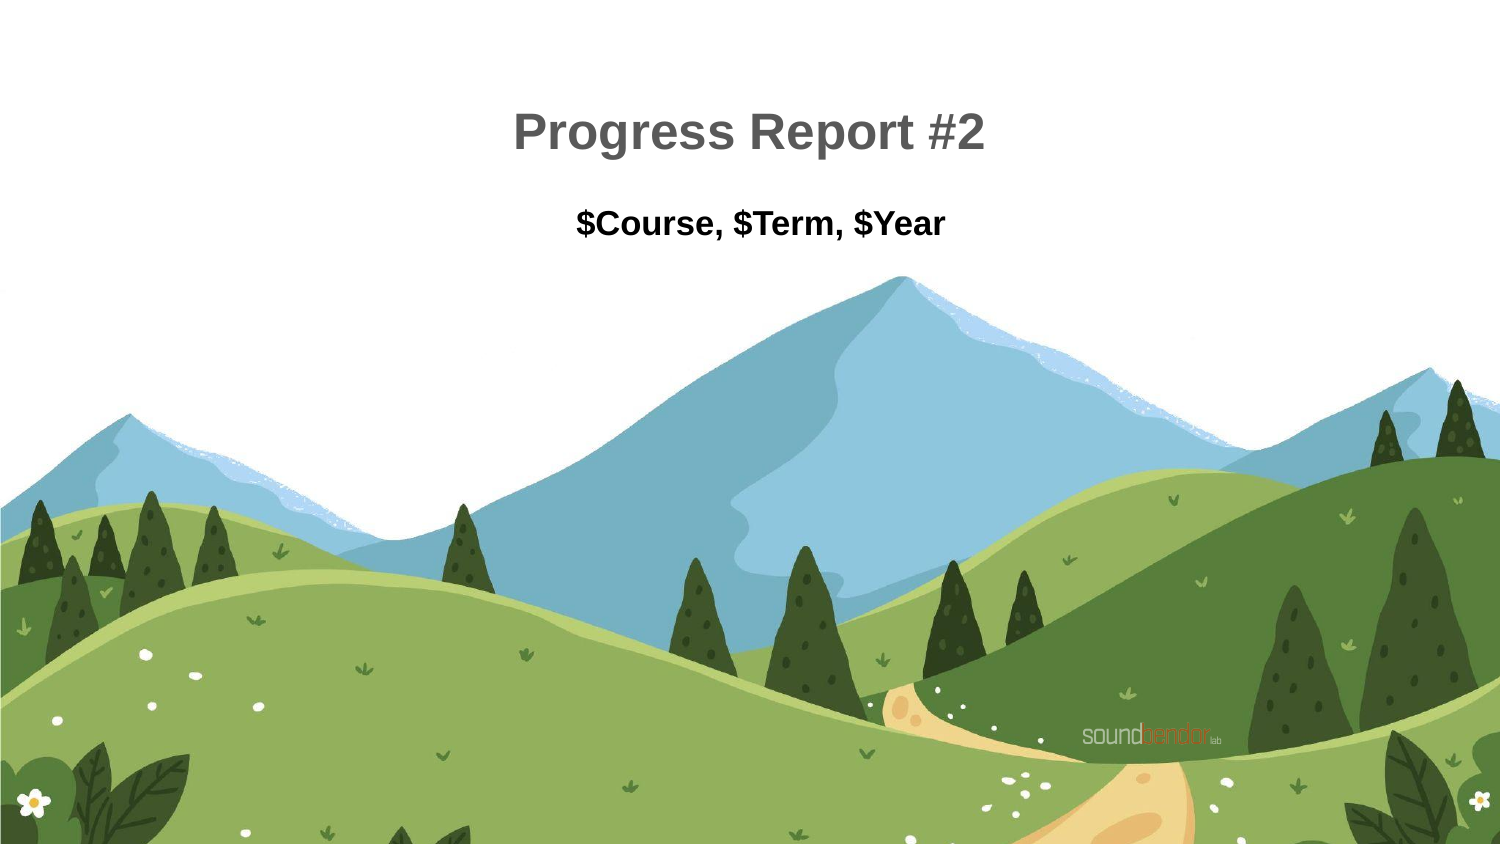

Progress Report #2
# $Course, $Term, $Year